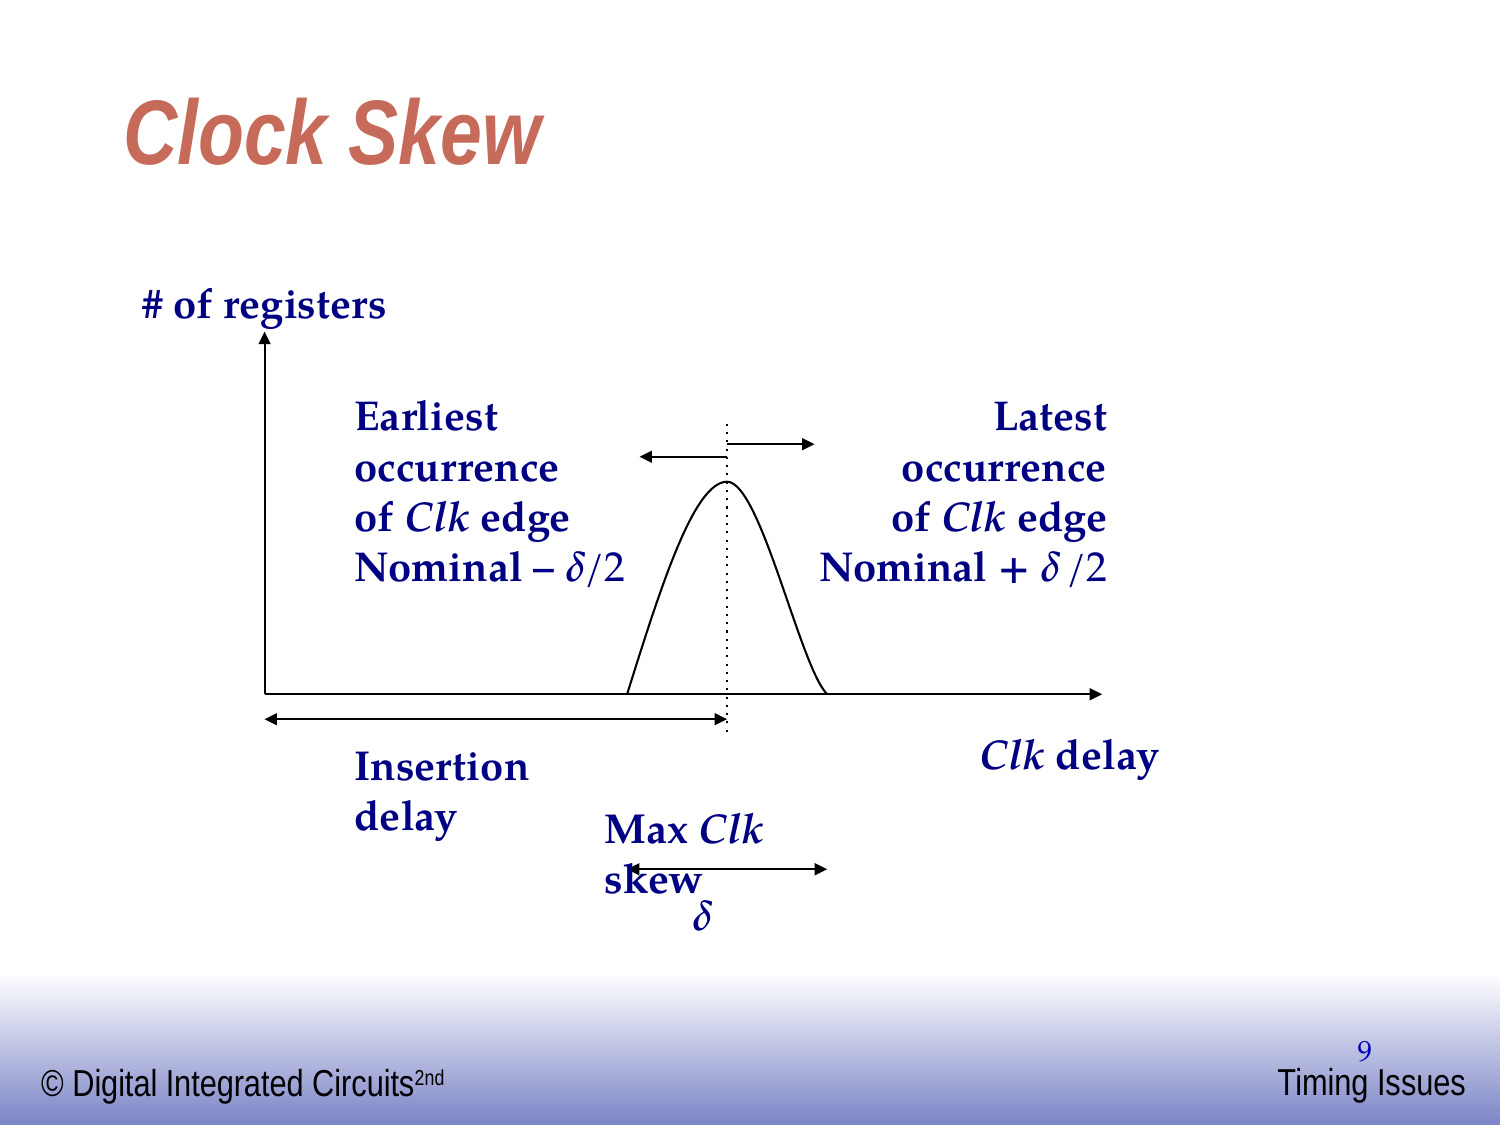

# Clock Skew
# of registers
Earliest occurrence
of Clk edge
Nominal – δ/2
Latest occurrence
of Clk edge
Nominal + δ /2

Clk delay
Insertion delay
Max Clk skew
δ
9